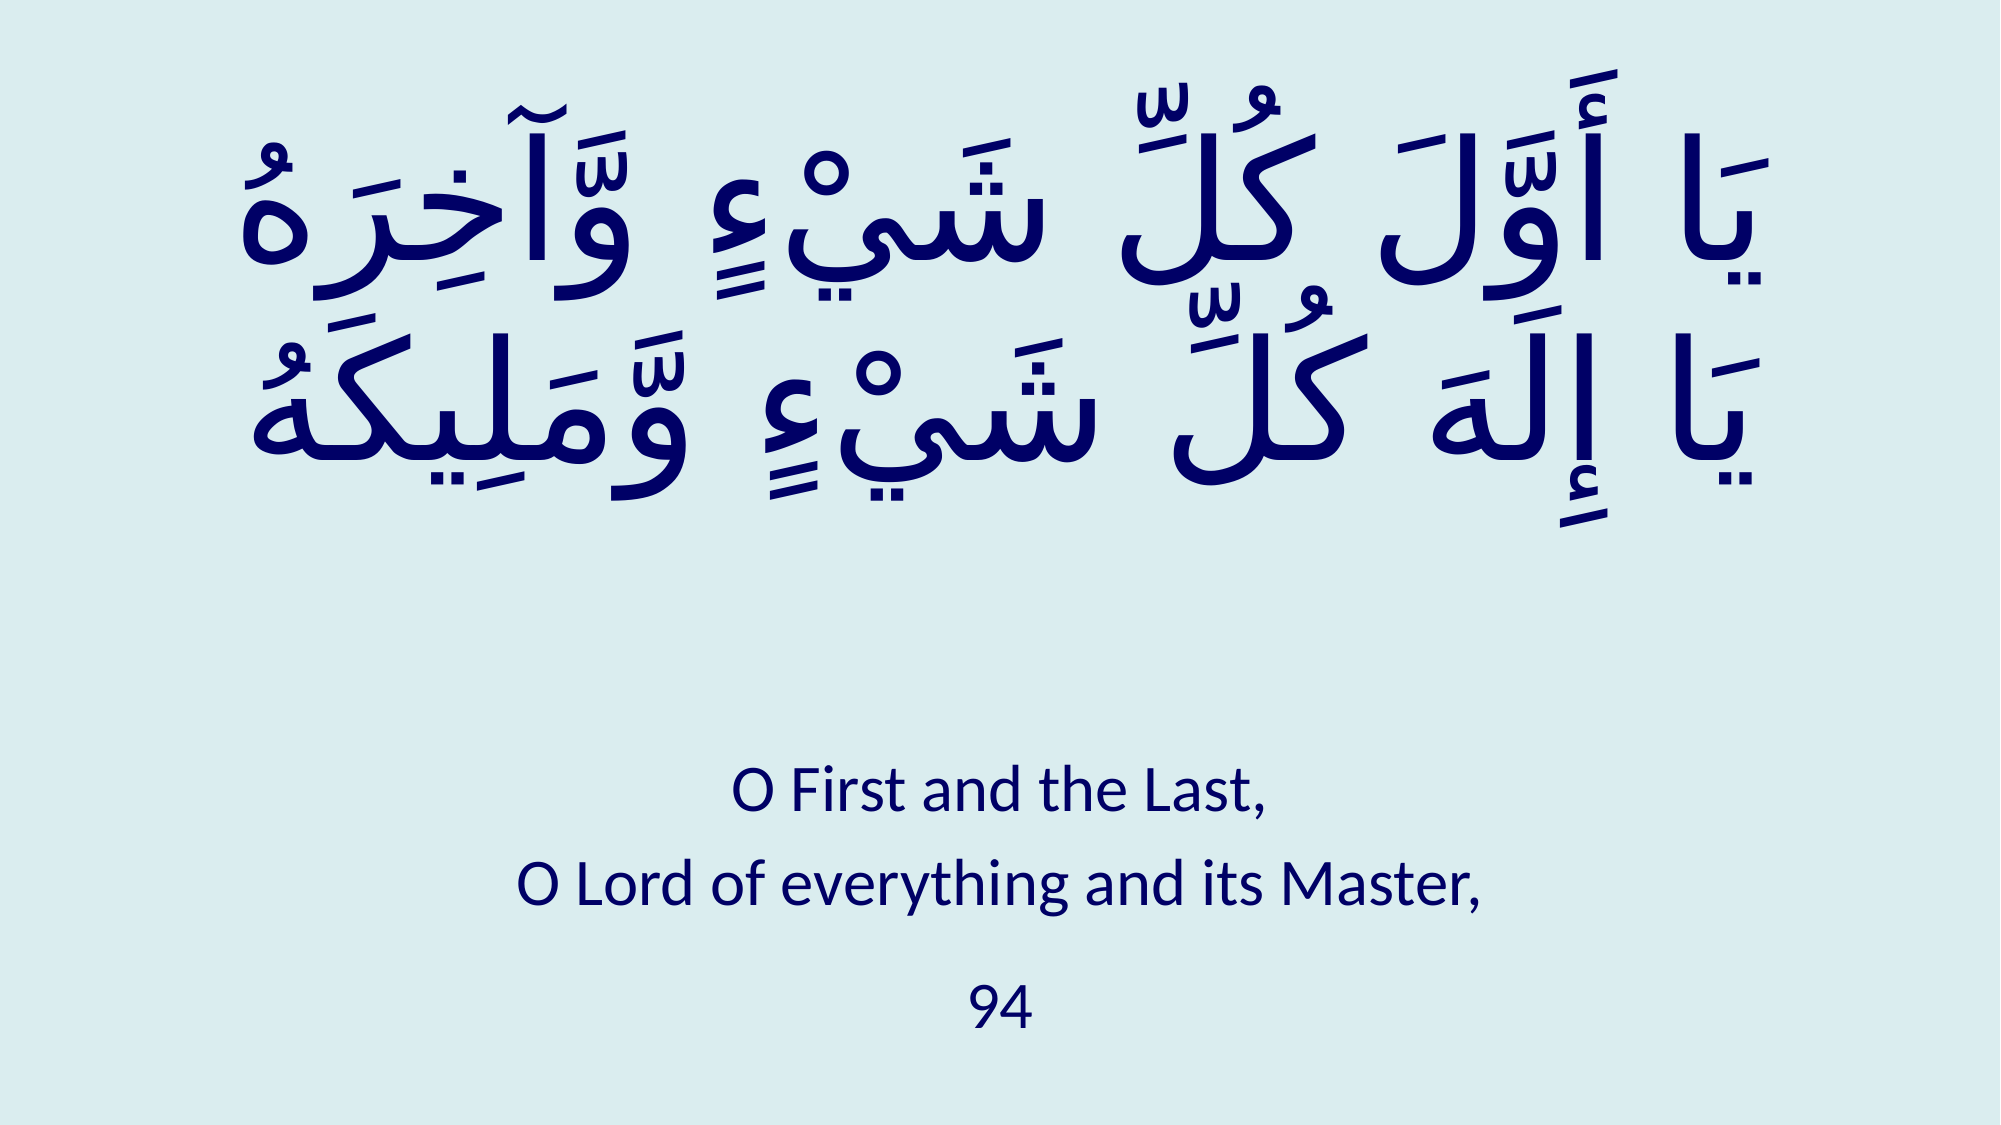

# يَا أَوَّلَ كُلِّ شَيْءٍ وَّآخِرَهُ يَا إِلَهَ كُلِّ شَيْءٍ وَّمَلِيكَهُ
O First and the Last,
O Lord of everything and its Master,
94